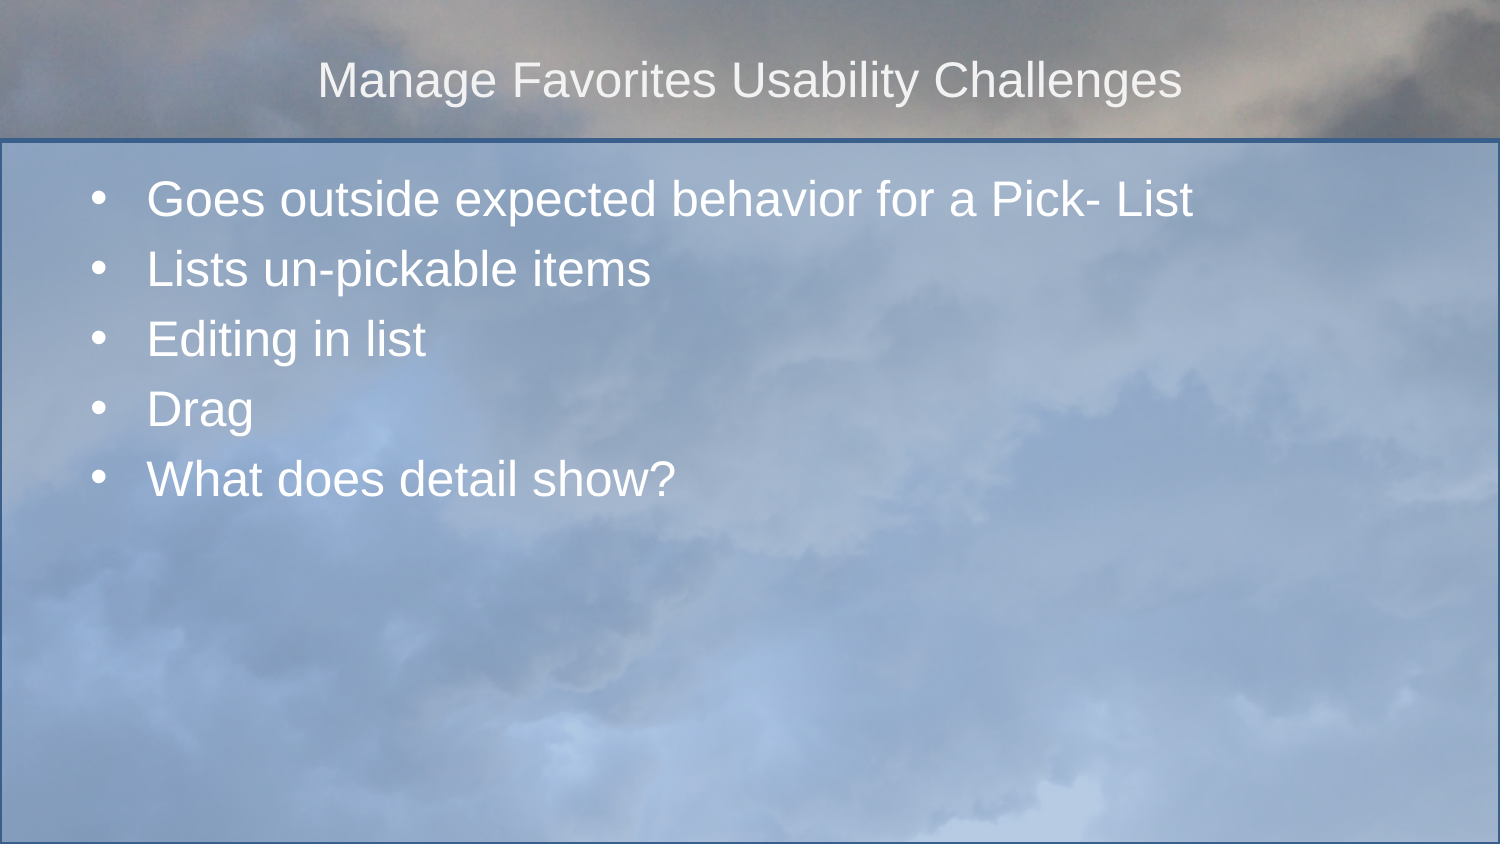

# Manage Favorites Usability Challenges
Goes outside expected behavior for a Pick- List
Lists un-pickable items
Editing in list
Drag
What does detail show?